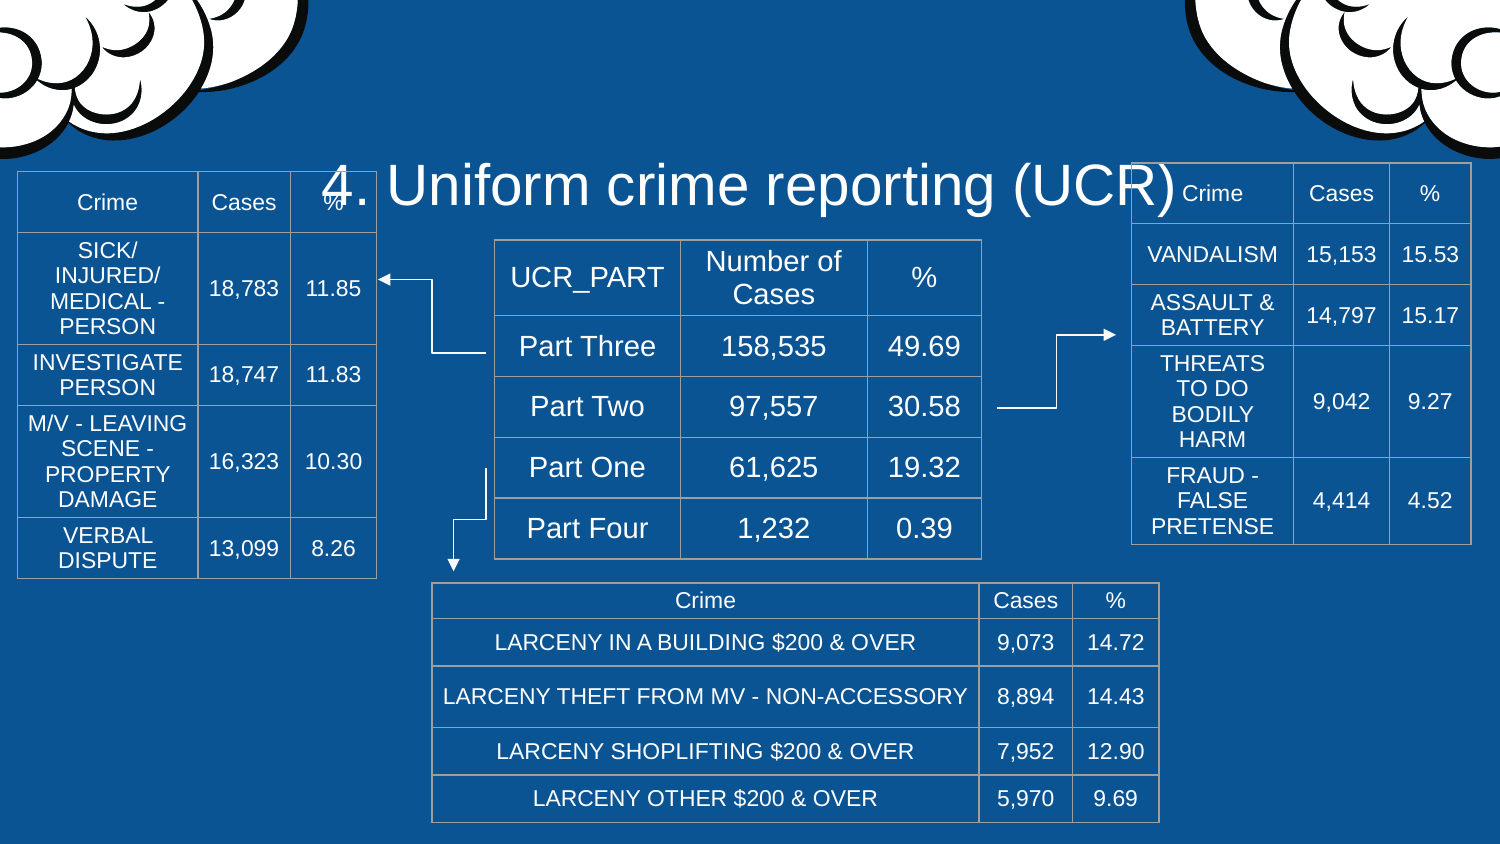

# 4. Uniform crime reporting (UCR)
| Crime | Cases | % |
| --- | --- | --- |
| VANDALISM | 15,153 | 15.53 |
| ASSAULT & BATTERY | 14,797 | 15.17 |
| THREATS TO DO BODILY HARM | 9,042 | 9.27 |
| FRAUD - FALSE PRETENSE | 4,414 | 4.52 |
| Crime | Cases | % |
| --- | --- | --- |
| SICK/INJURED/MEDICAL - PERSON | 18,783 | 11.85 |
| INVESTIGATE PERSON | 18,747 | 11.83 |
| M/V - LEAVING SCENE - PROPERTY DAMAGE | 16,323 | 10.30 |
| VERBAL DISPUTE | 13,099 | 8.26 |
| UCR\_PART | Number of Cases | % |
| --- | --- | --- |
| Part Three | 158,535 | 49.69 |
| Part Two | 97,557 | 30.58 |
| Part One | 61,625 | 19.32 |
| Part Four | 1,232 | 0.39 |
| Crime | Cases | % |
| --- | --- | --- |
| LARCENY IN A BUILDING $200 & OVER | 9,073 | 14.72 |
| LARCENY THEFT FROM MV - NON-ACCESSORY | 8,894 | 14.43 |
| LARCENY SHOPLIFTING $200 & OVER | 7,952 | 12.90 |
| LARCENY OTHER $200 & OVER | 5,970 | 9.69 |